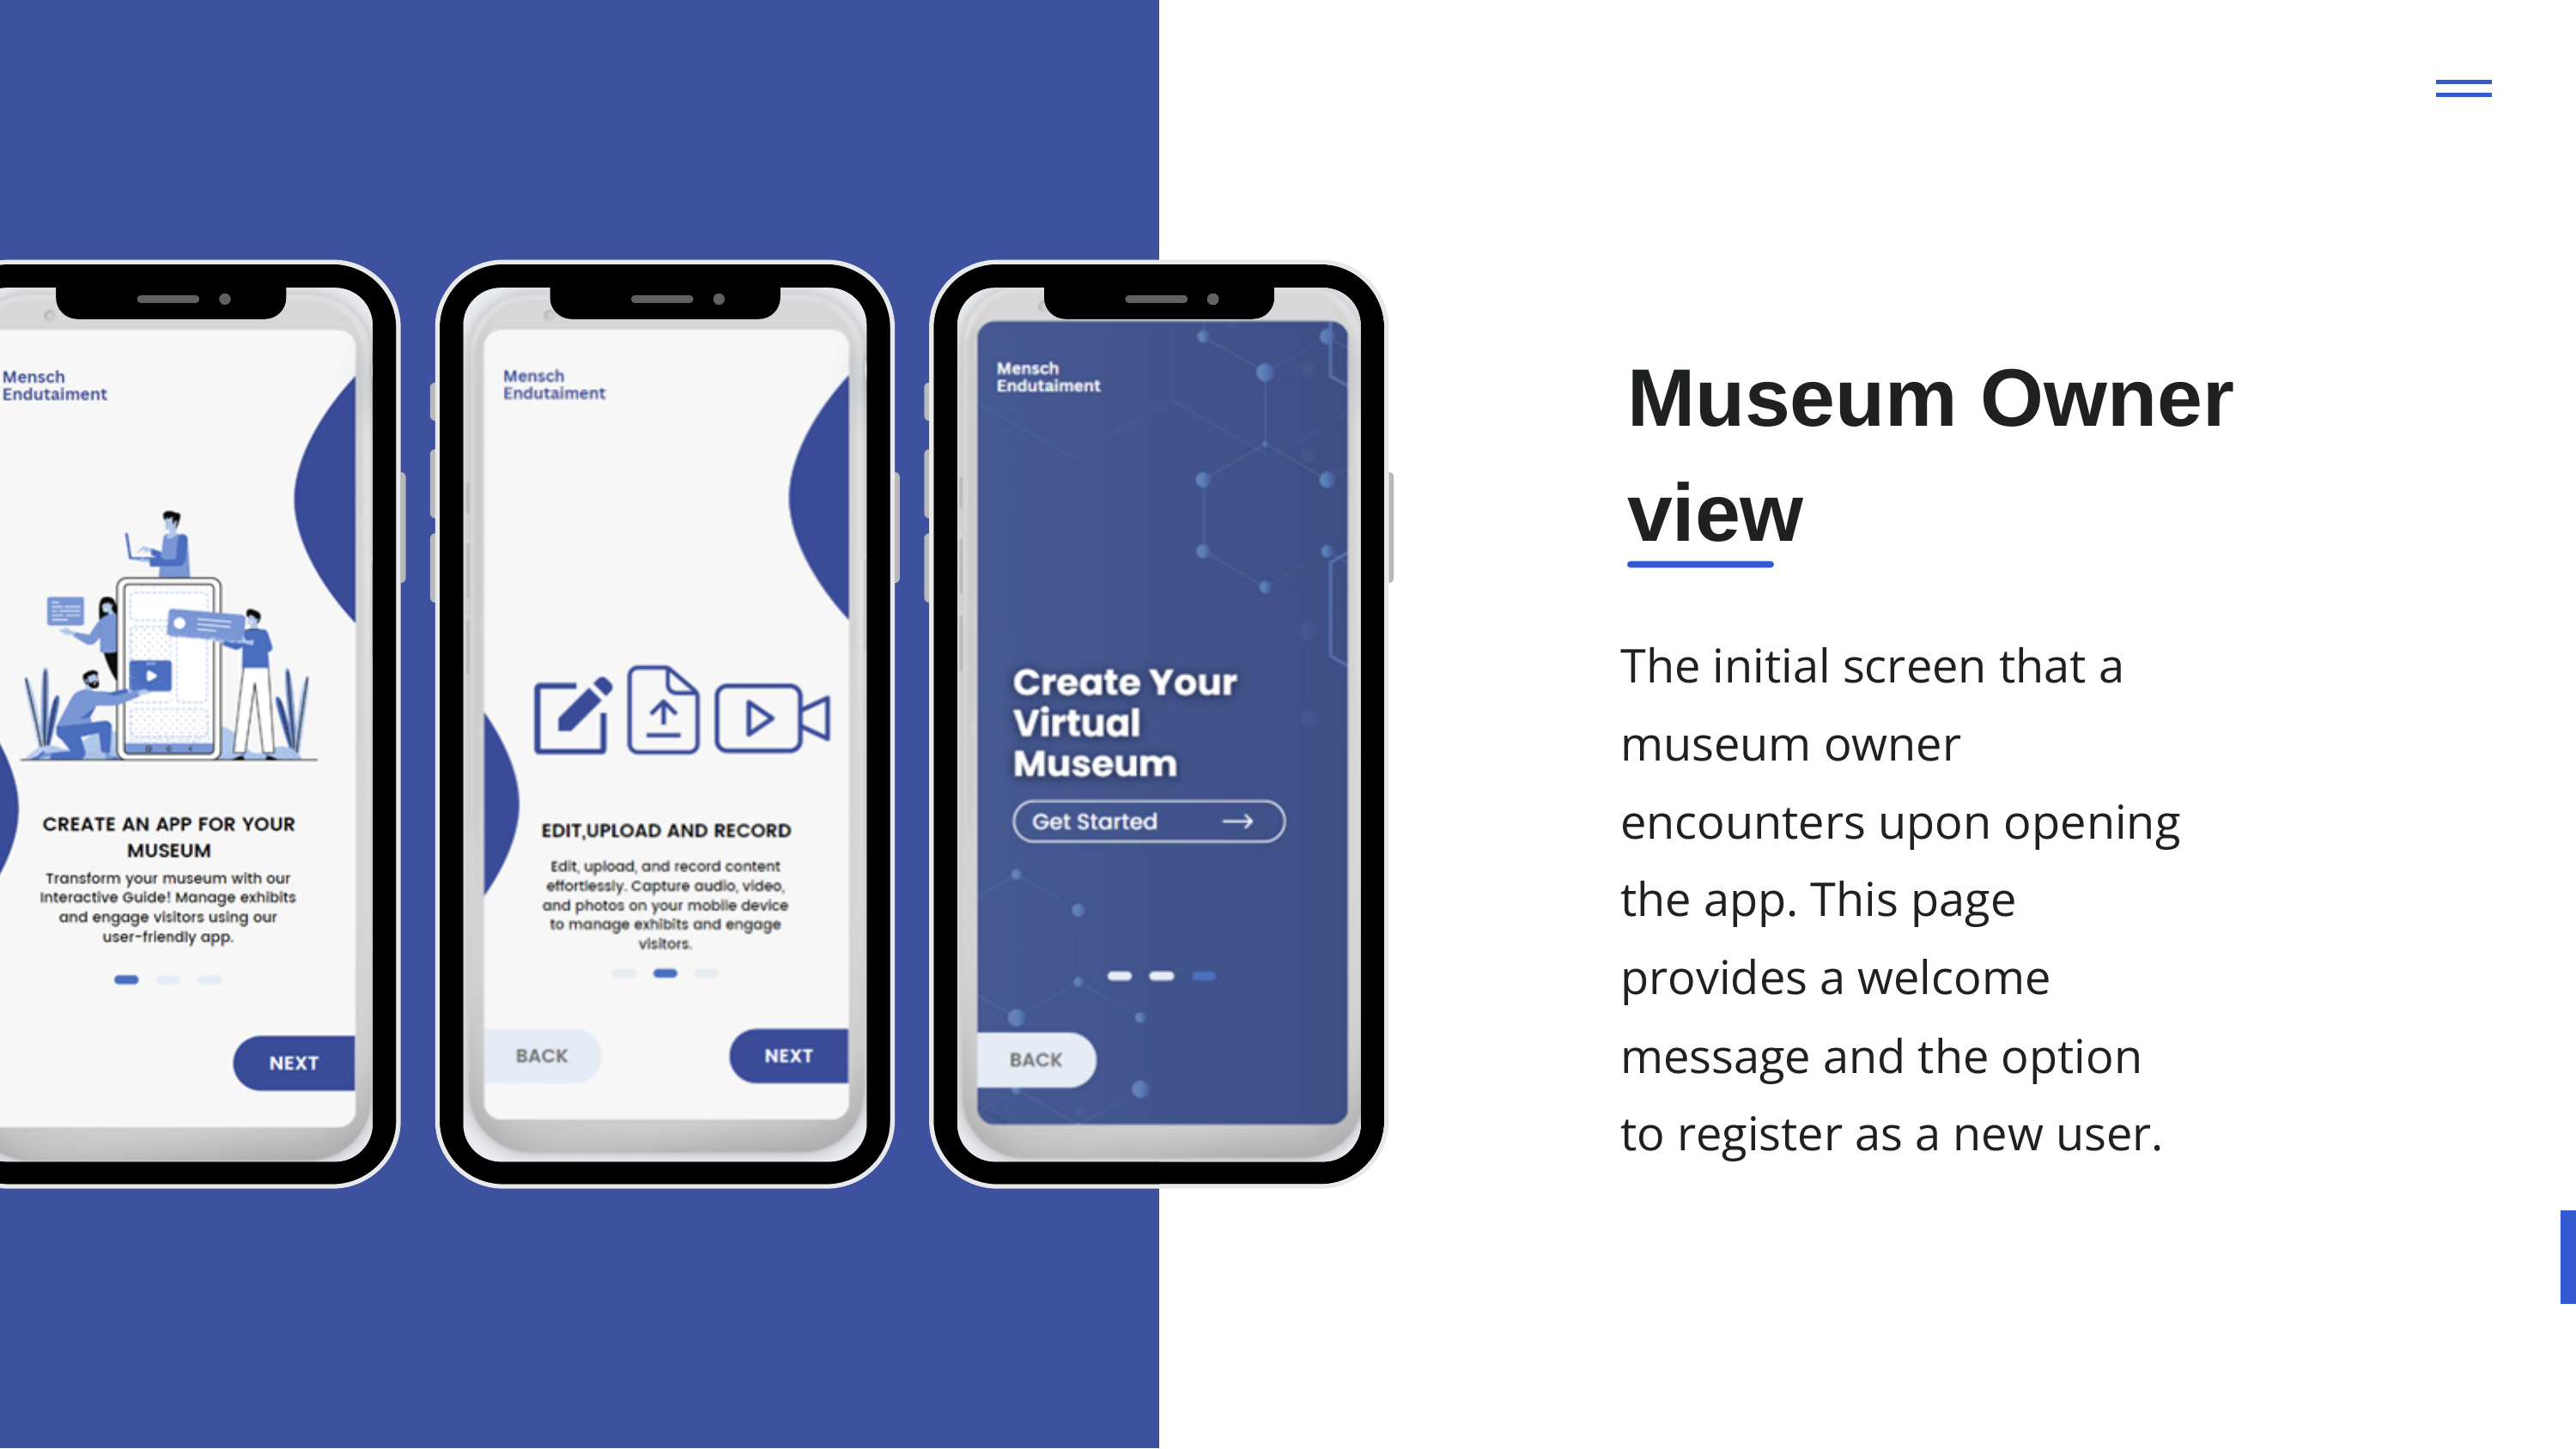

Museum Owner view

The initial screen that a museum owner encounters upon opening the app. This page provides a welcome message and the option to register as a new user.